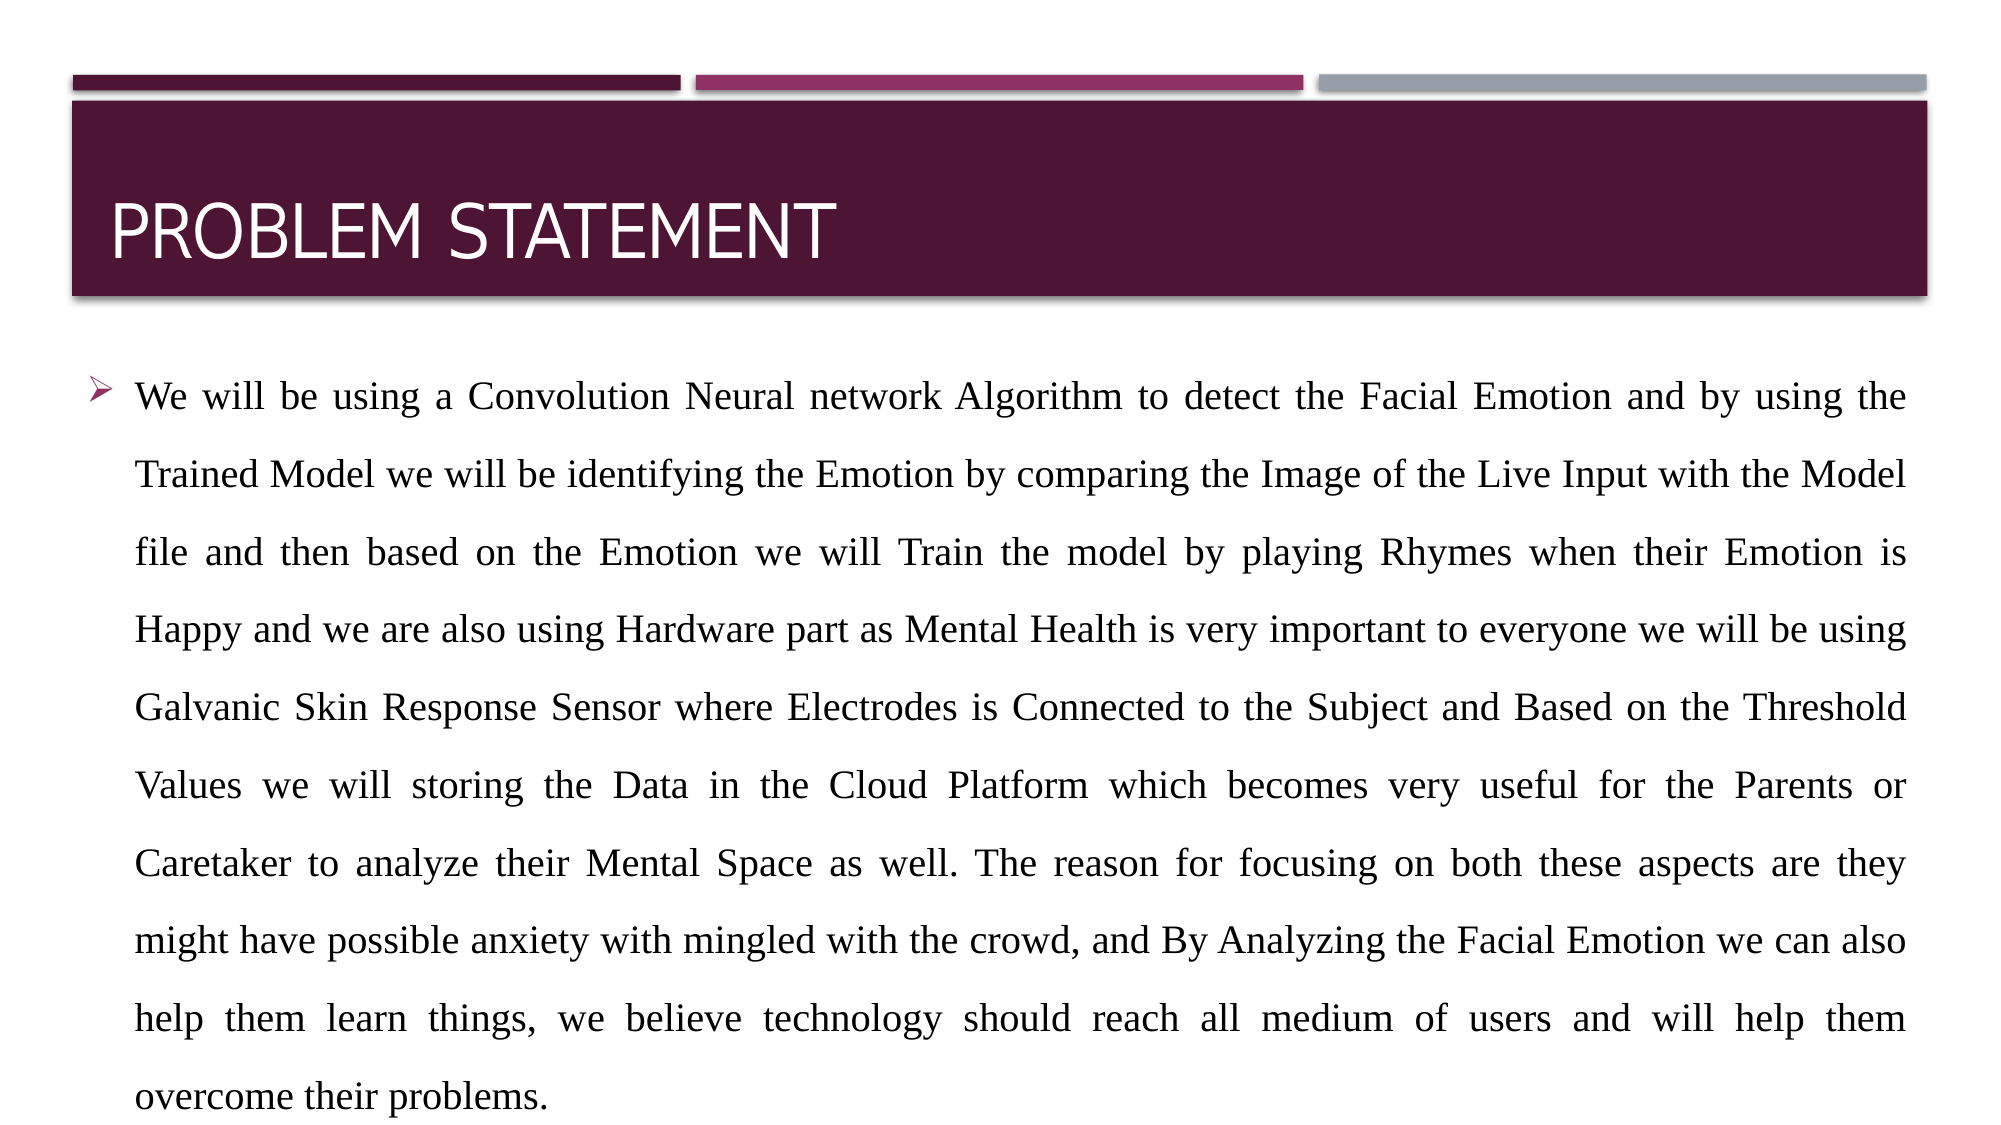

# PROBLEM STATEMENT
We will be using a Convolution Neural network Algorithm to detect the Facial Emotion and by using the Trained Model we will be identifying the Emotion by comparing the Image of the Live Input with the Model file and then based on the Emotion we will Train the model by playing Rhymes when their Emotion is Happy and we are also using Hardware part as Mental Health is very important to everyone we will be using Galvanic Skin Response Sensor where Electrodes is Connected to the Subject and Based on the Threshold Values we will storing the Data in the Cloud Platform which becomes very useful for the Parents or Caretaker to analyze their Mental Space as well. The reason for focusing on both these aspects are they might have possible anxiety with mingled with the crowd, and By Analyzing the Facial Emotion we can also help them learn things, we believe technology should reach all medium of users and will help them overcome their problems.